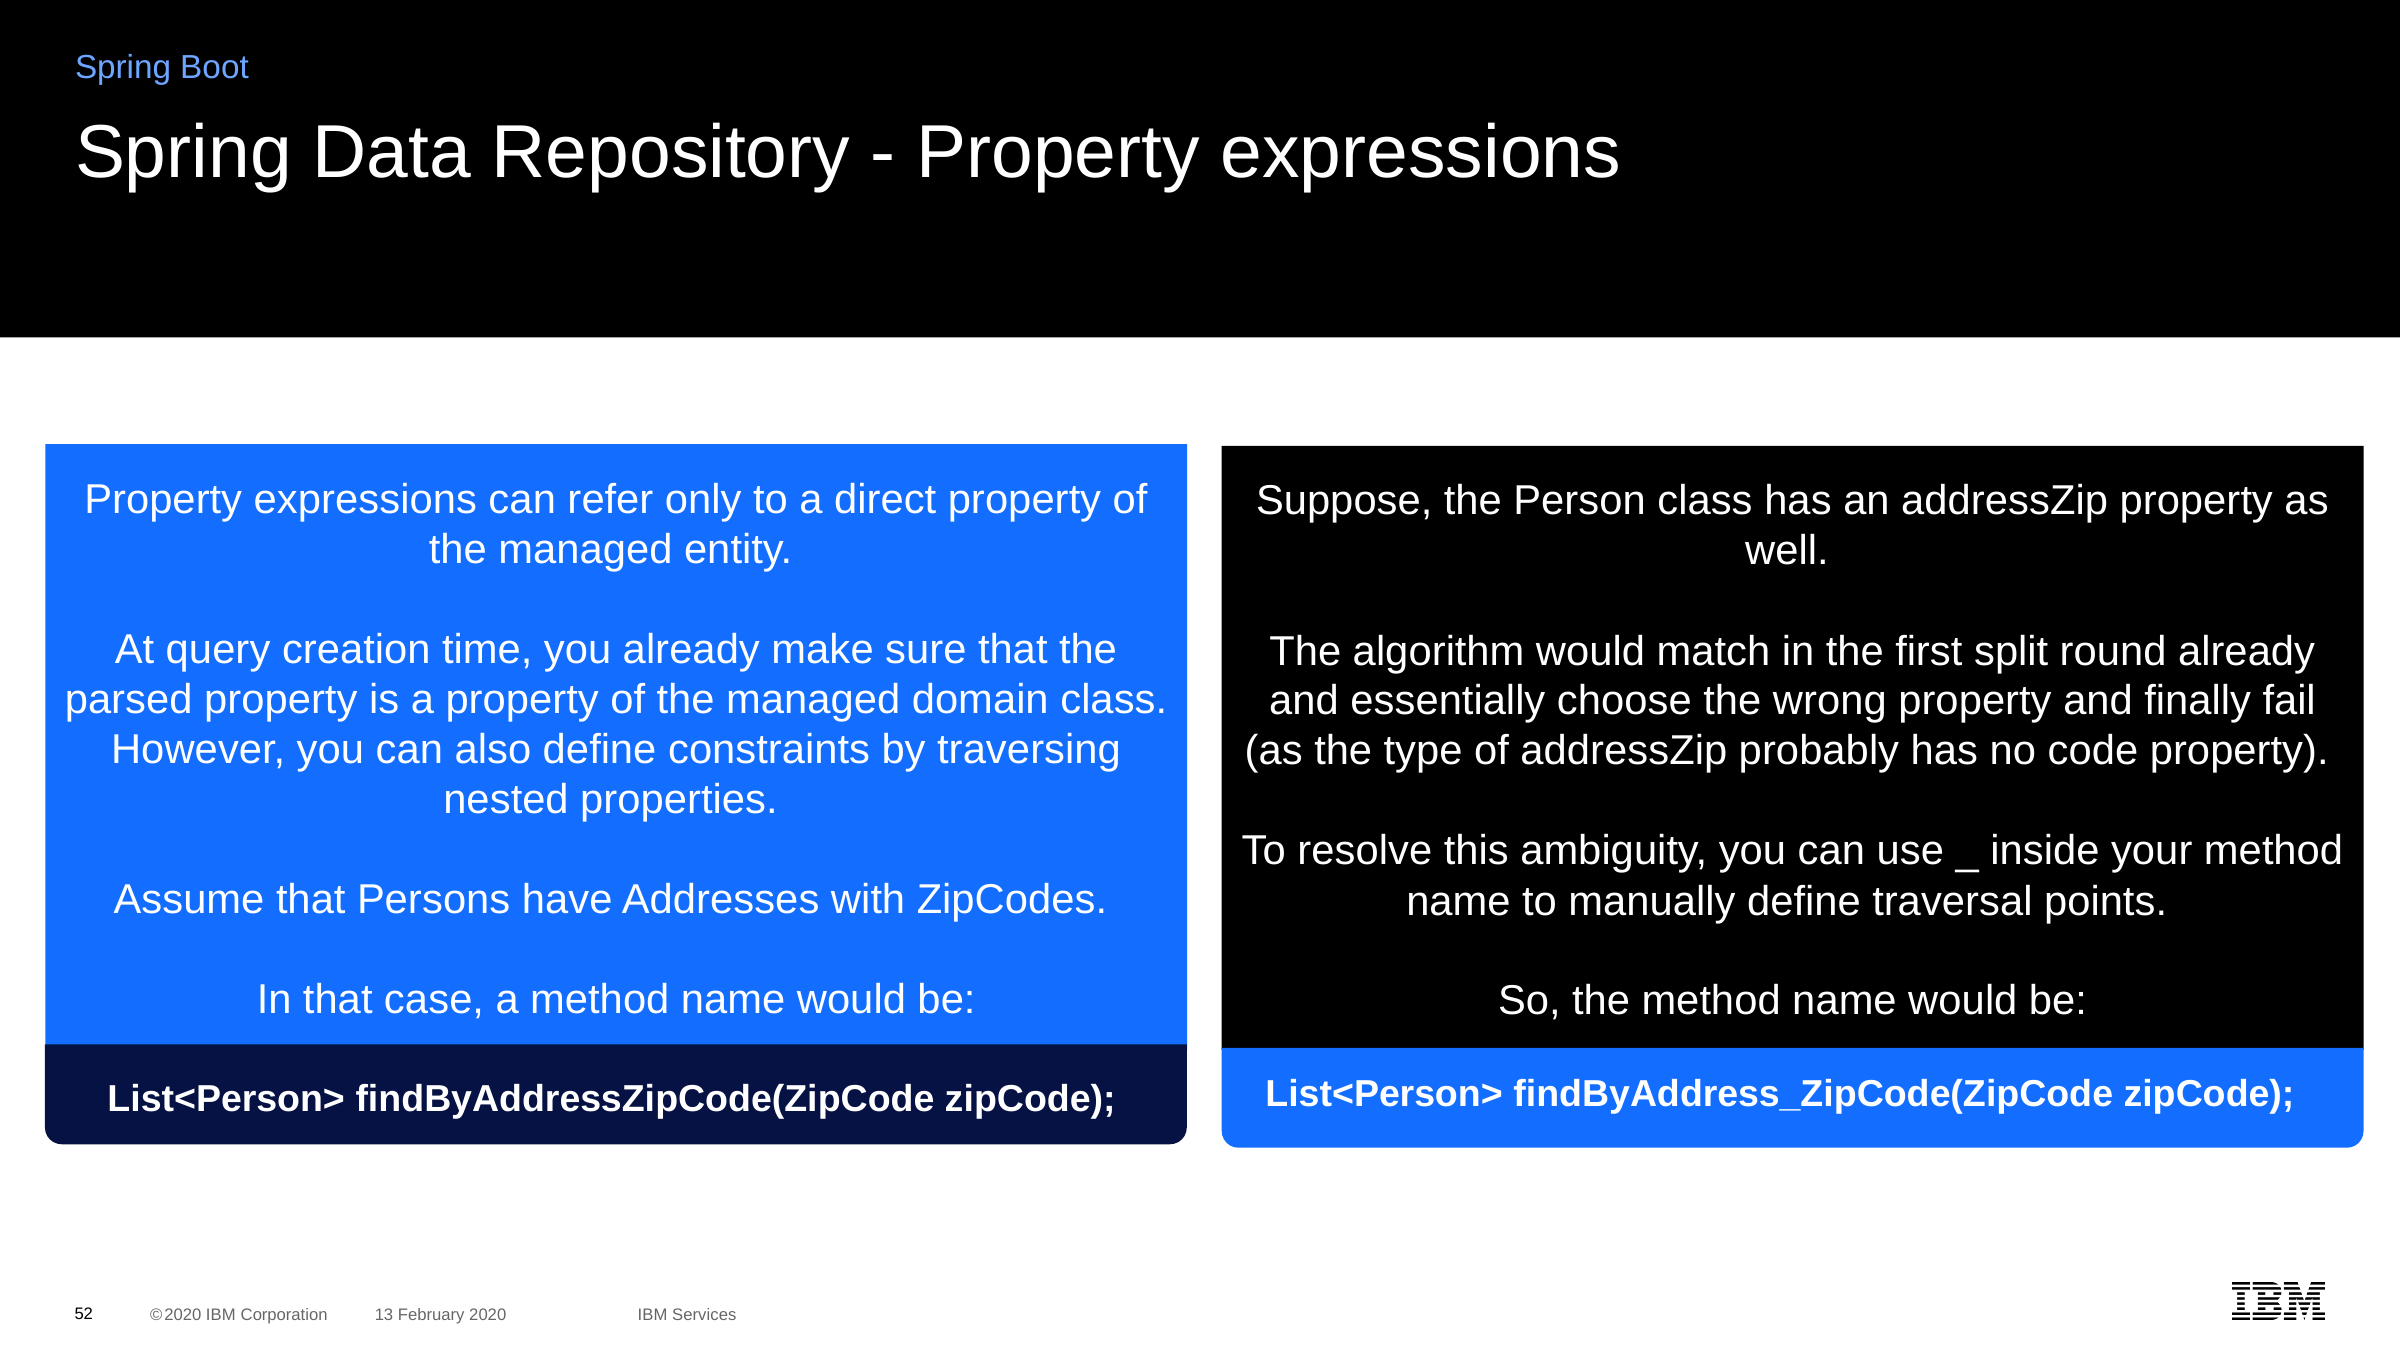

Spring Boot

# Spring Data Repository - Property expressions

Property expressions can refer only to a direct property of the managed entity.

At query creation time, you already make sure that the parsed property is a property of the managed domain class. However, you can also define constraints by traversing nested properties.

Assume that Persons have Addresses with ZipCodes.

In that case, a method name would be:

Suppose, the Person class has an addressZip property as well.

The algorithm would match in the first split round already and essentially choose the wrong property and finally fail (as the type of addressZip probably has no code property).

To resolve this ambiguity, you can use _ inside your method name to manually define traversal points.

So, the method name would be:

 List<Person> findByAddress_ZipCode(ZipCode zipCode);

 List<Person> findByAddressZipCode(ZipCode zipCode);